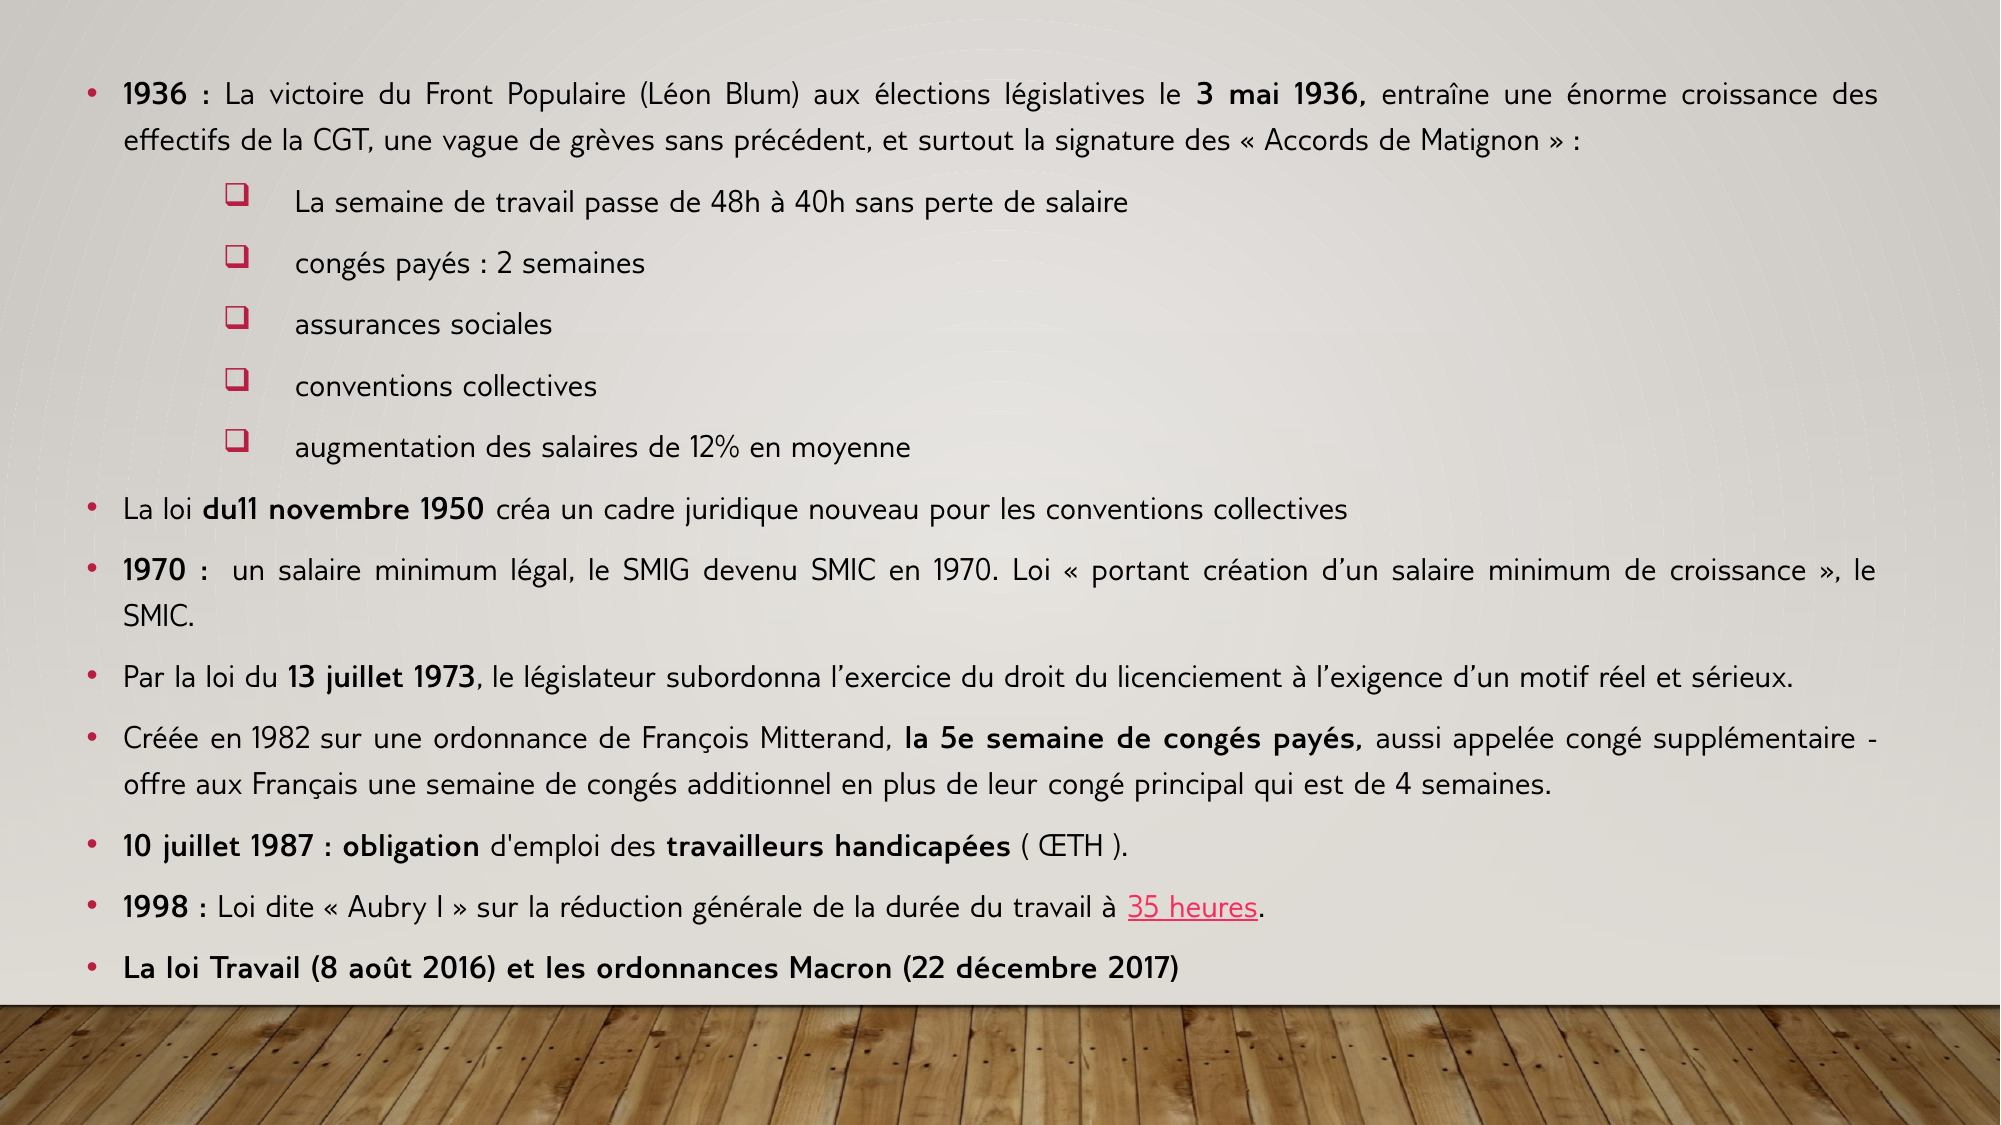

1936 : La victoire du Front Populaire (Léon Blum) aux élections législatives le 3 mai 1936, entraîne une énorme croissance des effectifs de la CGT, une vague de grèves sans précédent, et surtout la signature des « Accords de Matignon » :
La semaine de travail passe de 48h à 40h sans perte de salaire
congés payés : 2 semaines
assurances sociales
conventions collectives
augmentation des salaires de 12% en moyenne
La loi du11 novembre 1950 créa un cadre juridique nouveau pour les conventions collectives
1970 :  un salaire minimum légal, le SMIG devenu SMIC en 1970. Loi « portant création d’un salaire minimum de croissance », le SMIC.
Par la loi du 13 juillet 1973, le législateur subordonna l’exercice du droit du licenciement à l’exigence d’un motif réel et sérieux.
Créée en 1982 sur une ordonnance de François Mitterand, la 5e semaine de congés payés, aussi appelée congé supplémentaire - offre aux Français une semaine de congés additionnel en plus de leur congé principal qui est de 4 semaines.
10 juillet 1987 : obligation d'emploi des travailleurs handicapées ( OETH ).
1998 : Loi dite « Aubry I » sur la réduction générale de la durée du travail à 35 heures.
La loi Travail (8 août 2016) et les ordonnances Macron (22 décembre 2017)